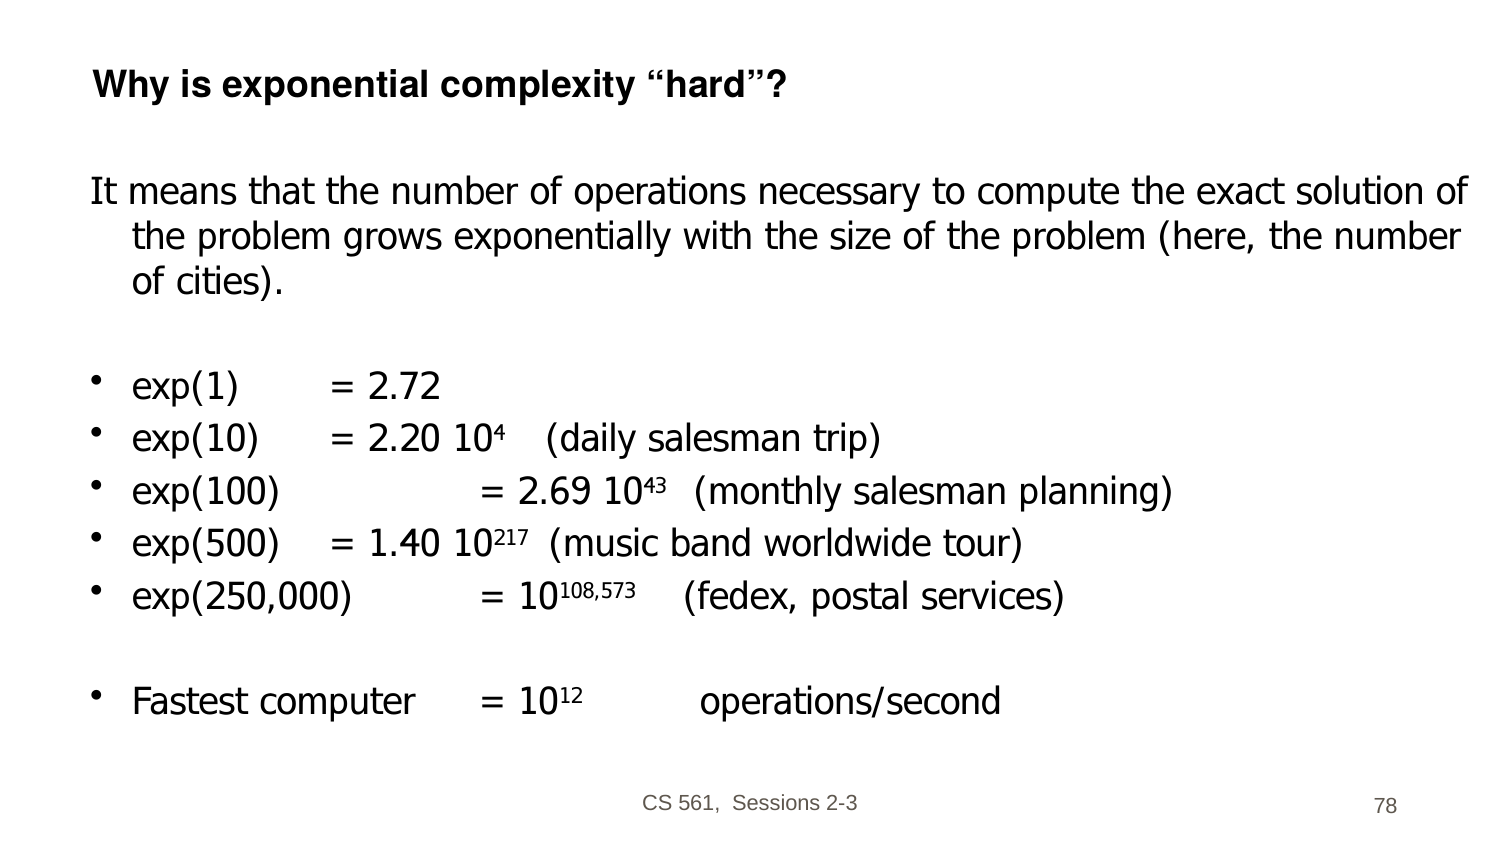

# Why is exponential complexity “hard”?
It means that the number of operations necessary to compute the exact solution of the problem grows exponentially with the size of the problem (here, the number of cities).

exp(1) 	    = 2.72
exp(10) 	    = 2.20 104      (daily salesman trip)
exp(100) 	    = 2.69 1043    (monthly salesman planning)
exp(500)	    = 1.40 10217   (music band worldwide tour)
exp(250,000) 	    = 10108,573       (fedex, postal services)

Fastest computer	    = 1012          operations/second
CS 561,  Sessions 2-3
78